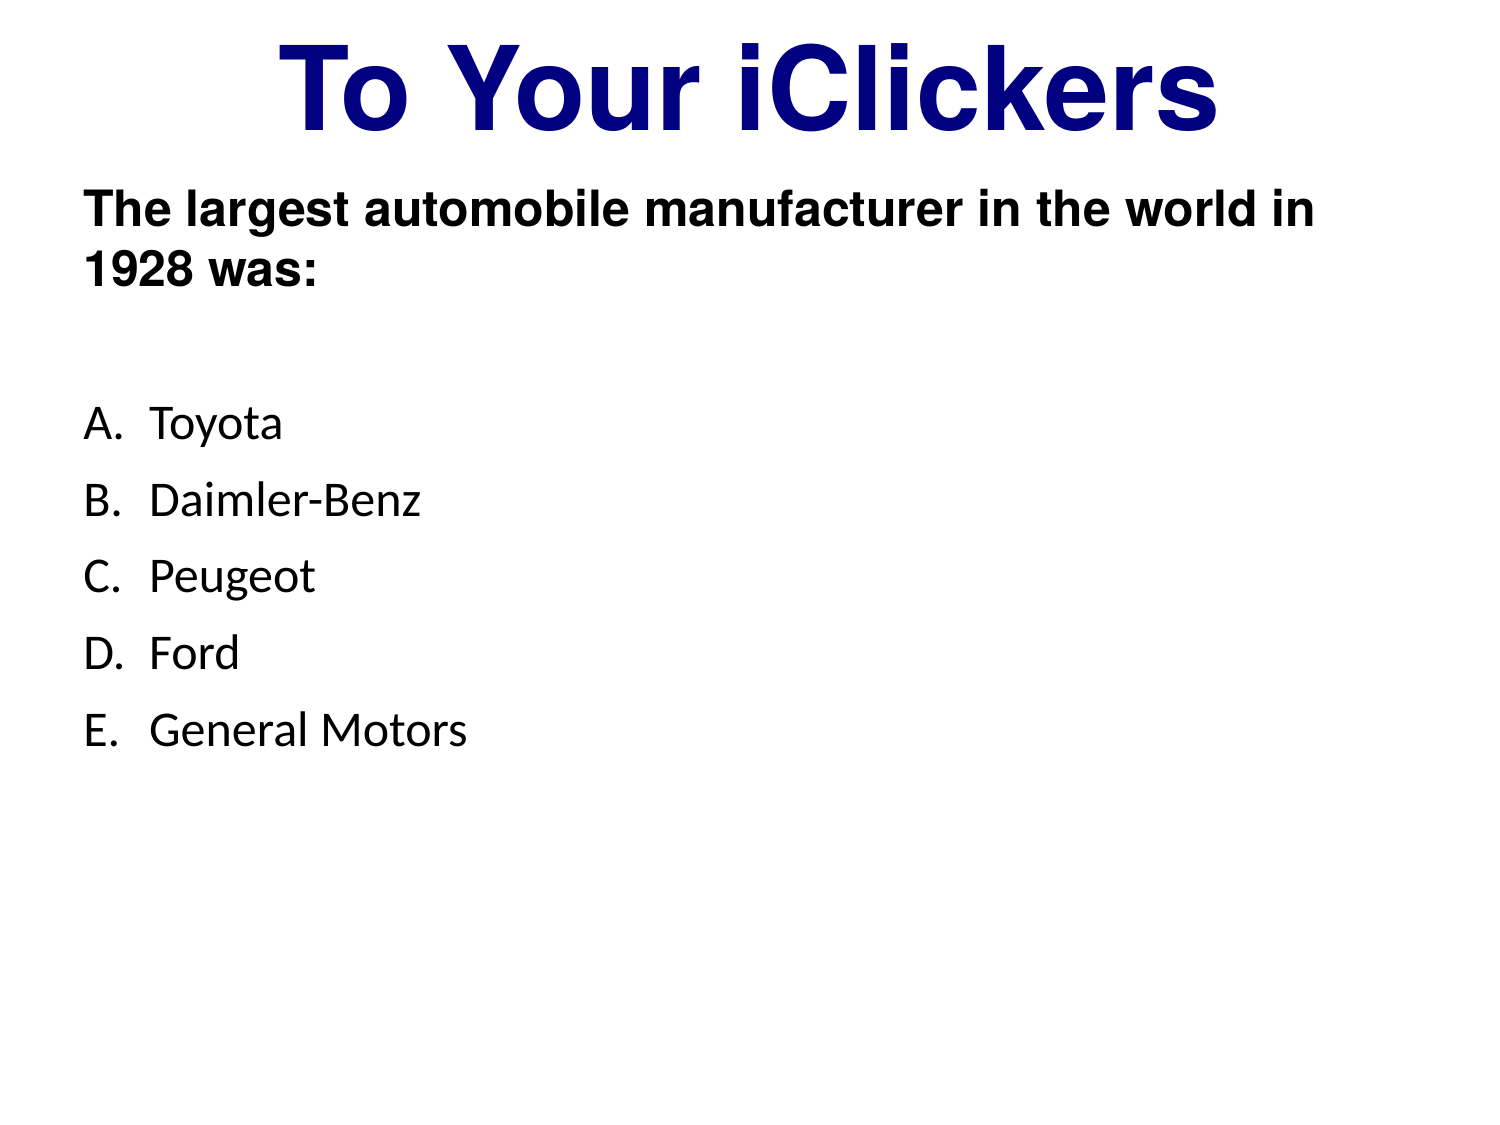

To Your iClickers
The largest automobile manufacturer in the world in 1928 was:

Toyota
Daimler-Benz
Peugeot
Ford
General Motors